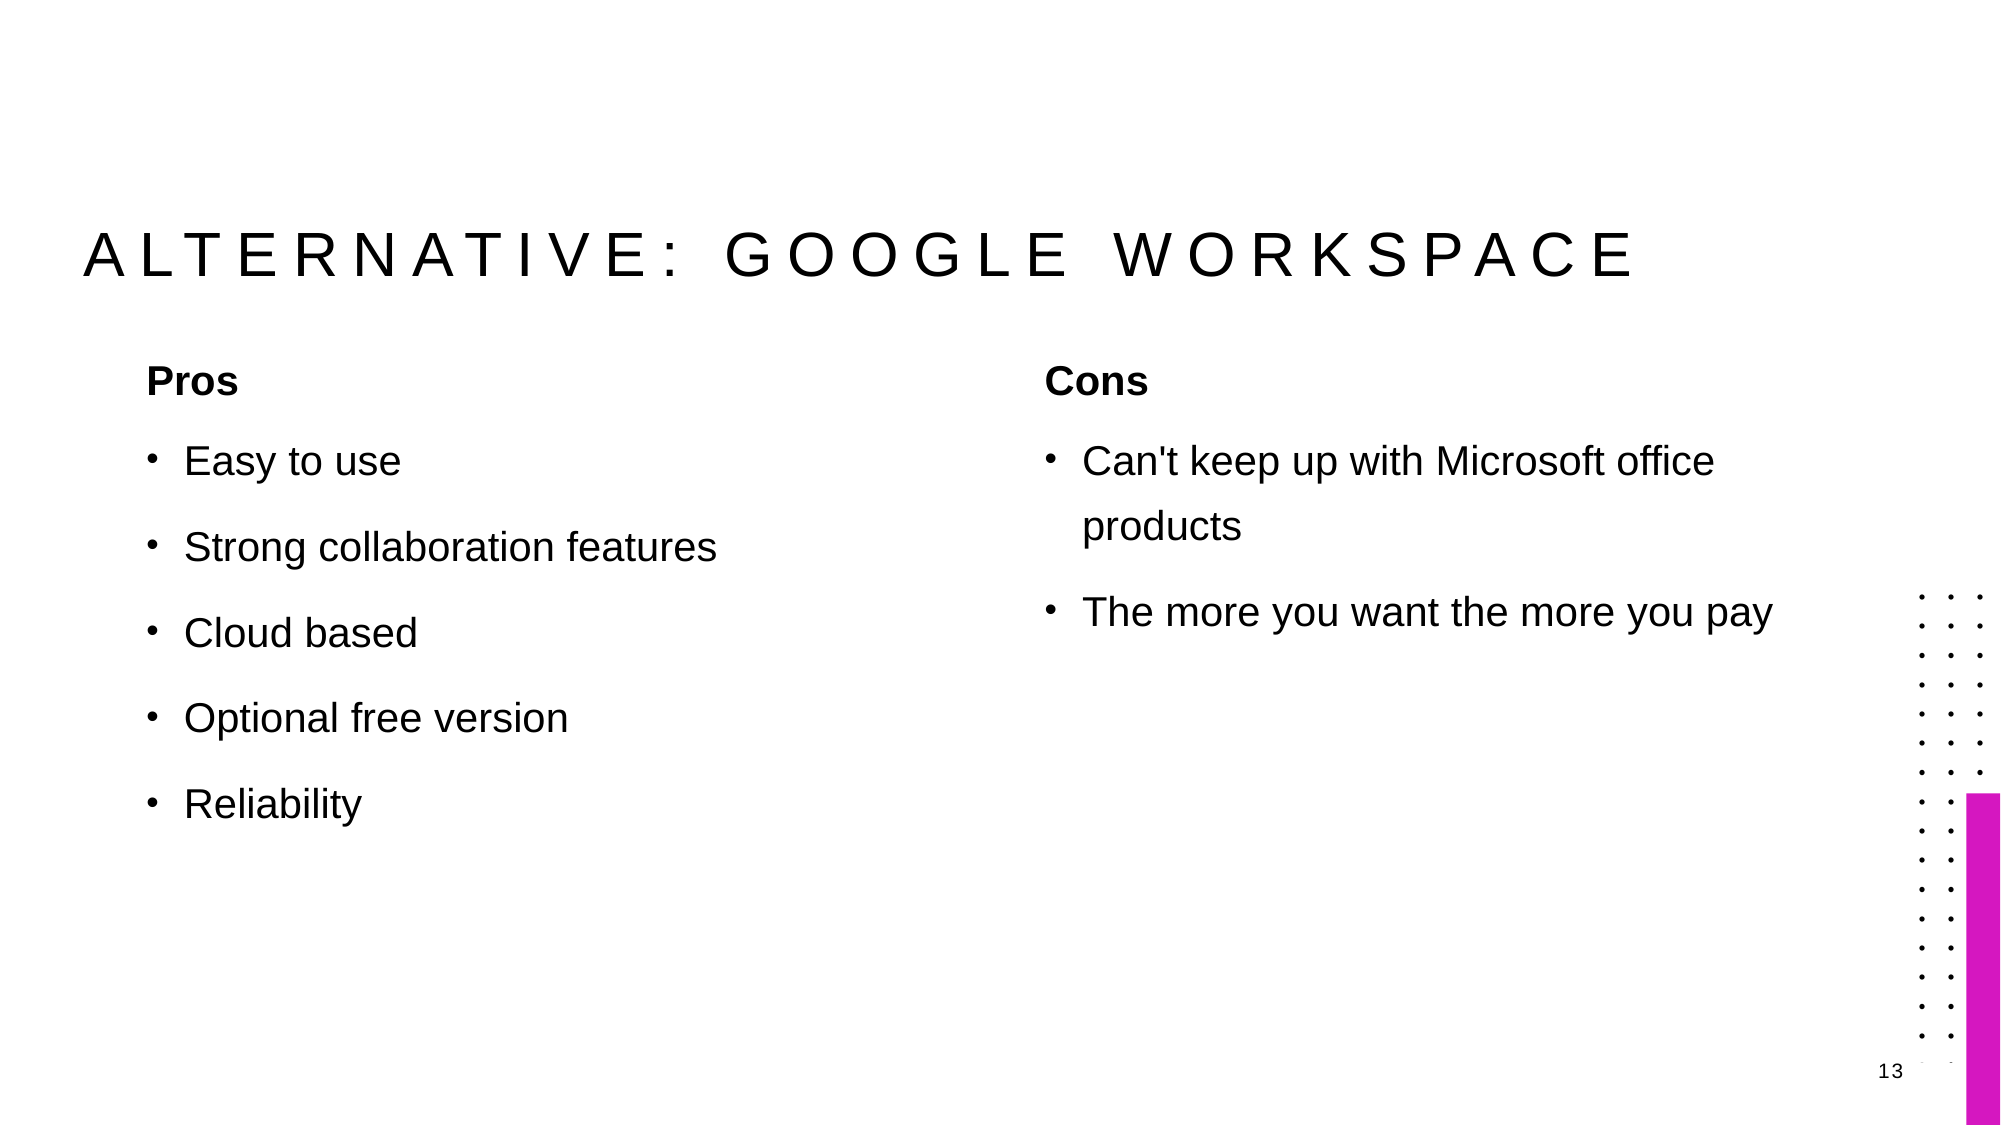

# Alternative: Google Workspace
Pros
Cons
Easy to use
Strong collaboration features
Cloud based
Optional free version
Reliability
Can't keep up with Microsoft office products
The more you want the more you pay
13